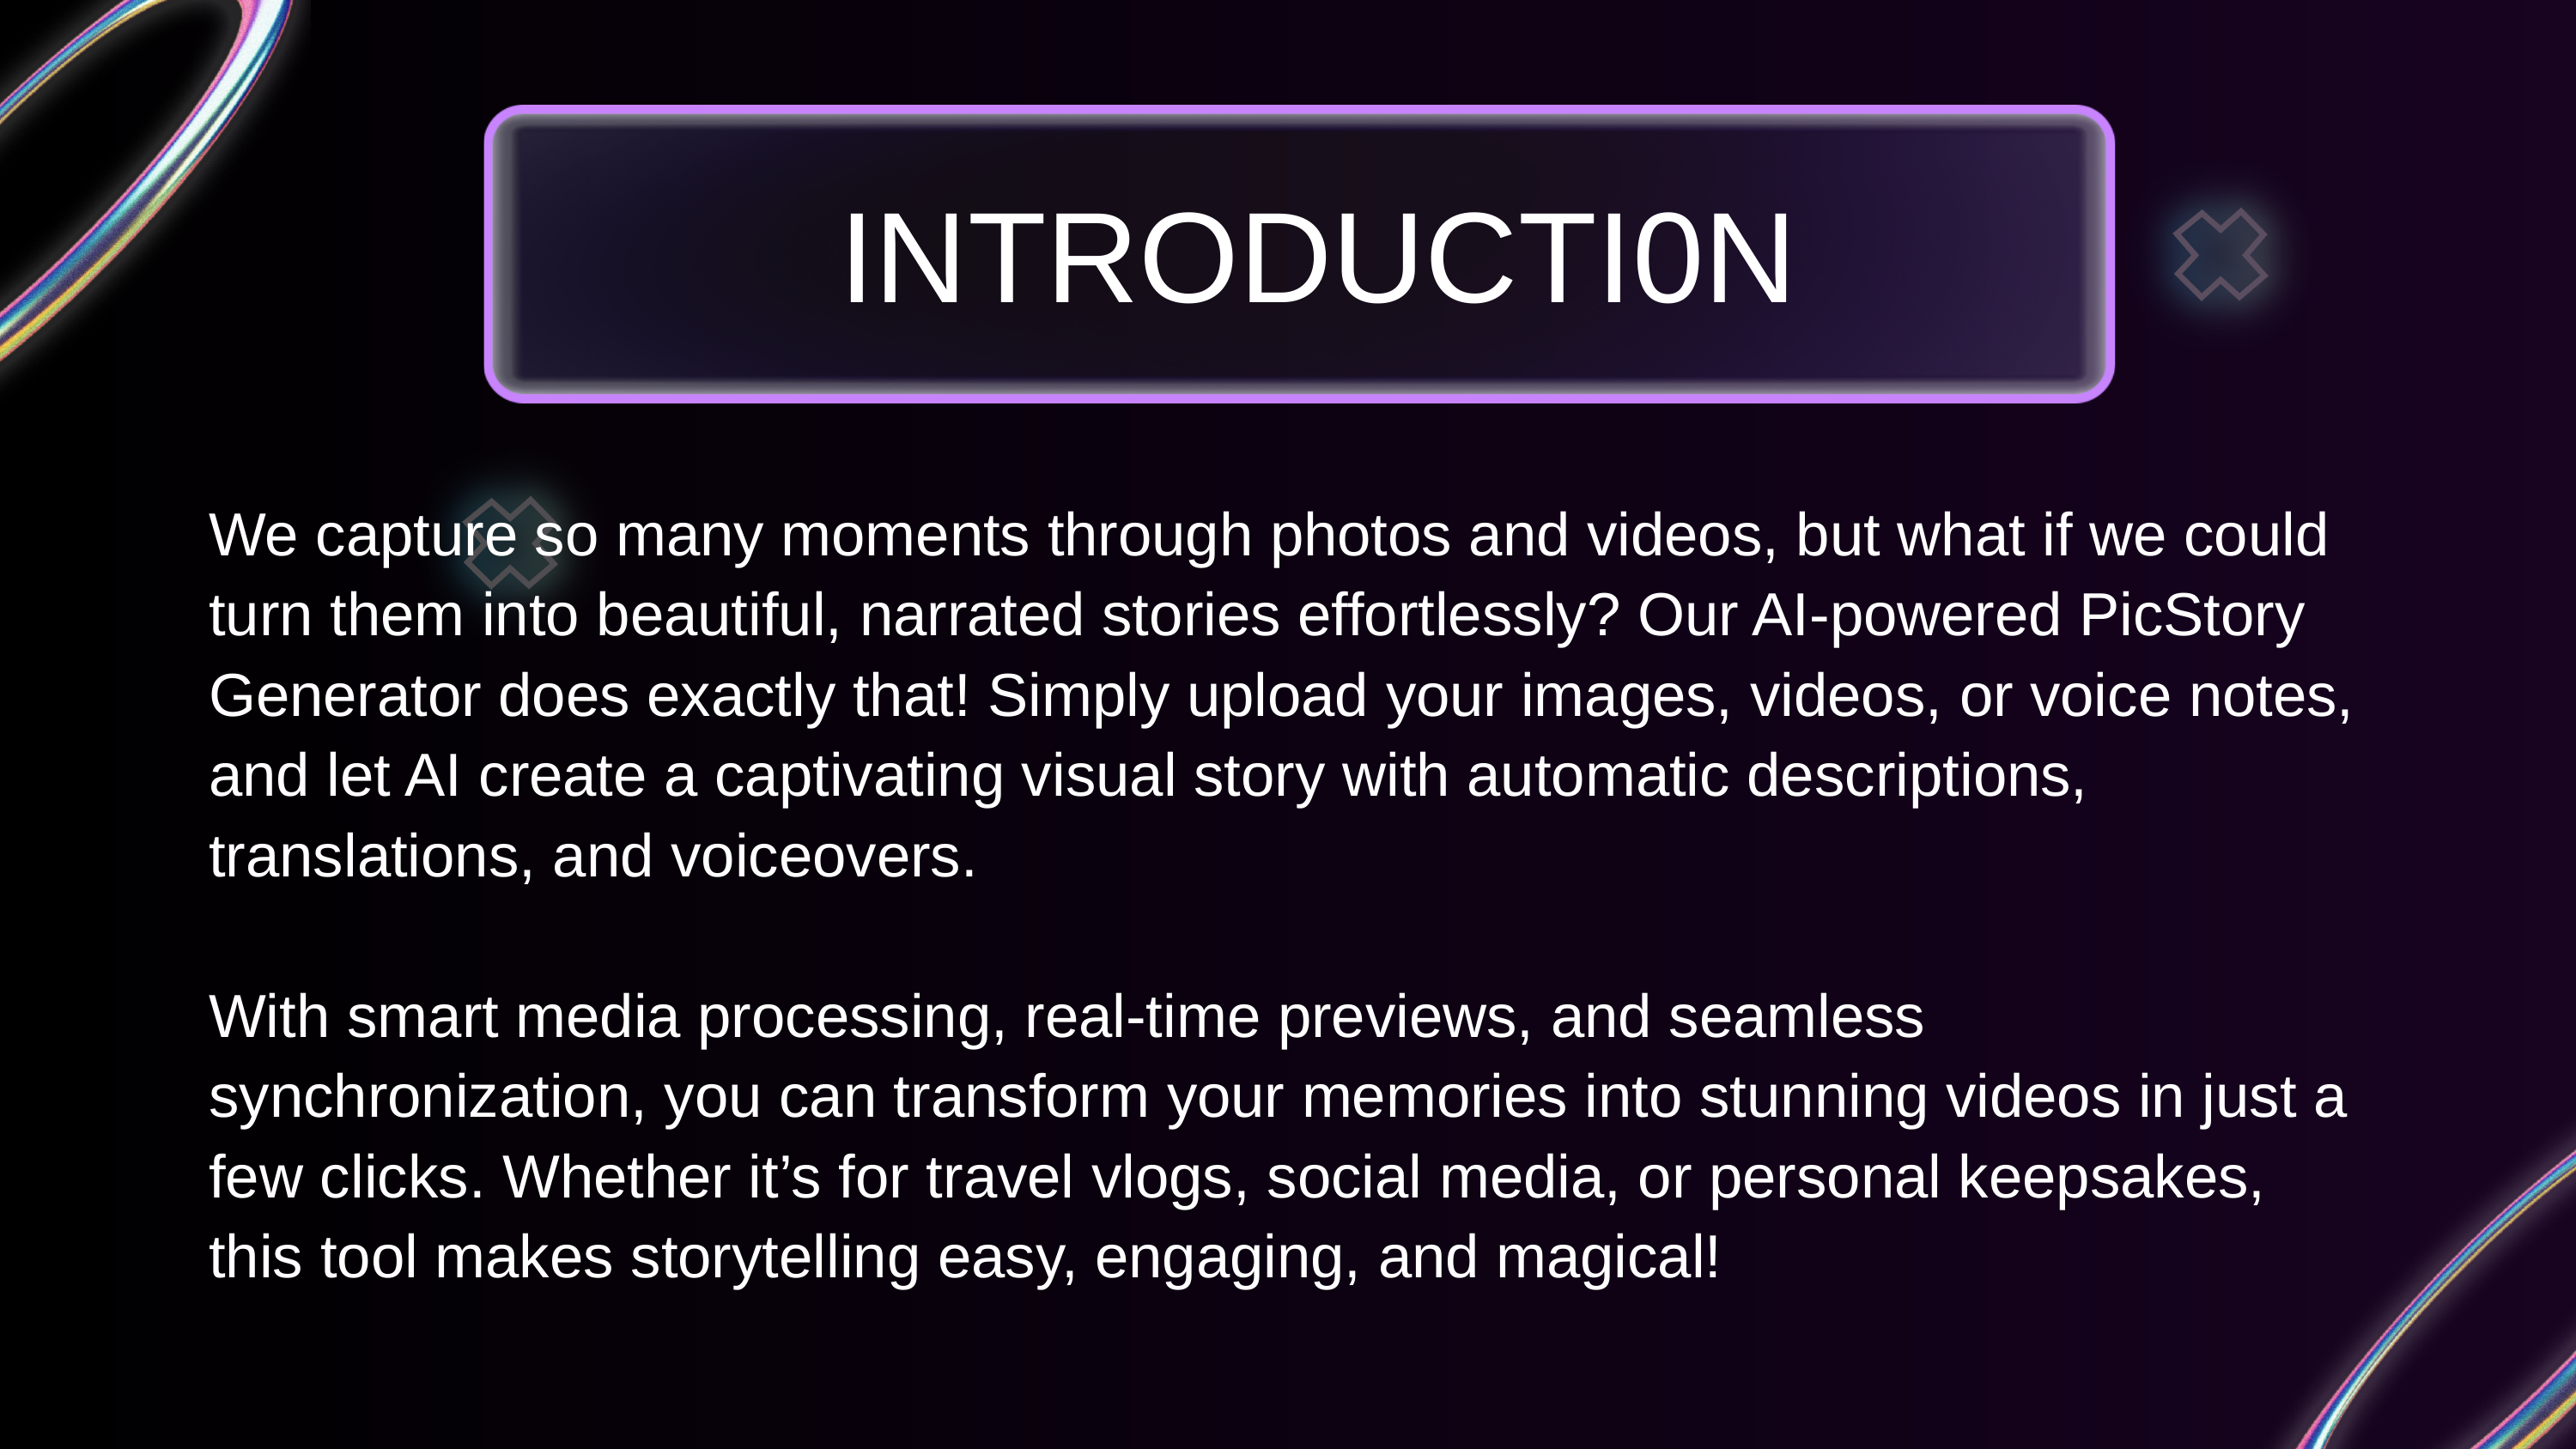

INTRODUCTI0N

We capture so many moments through photos and videos, but what if we could turn them into beautiful, narrated stories effortlessly? Our AI-powered PicStory Generator does exactly that! Simply upload your images, videos, or voice notes, and let AI create a captivating visual story with automatic descriptions, translations, and voiceovers.

With smart media processing, real-time previews, and seamless synchronization, you can transform your memories into stunning videos in just a few clicks. Whether it’s for travel vlogs, social media, or personal keepsakes, this tool makes storytelling easy, engaging, and magical!